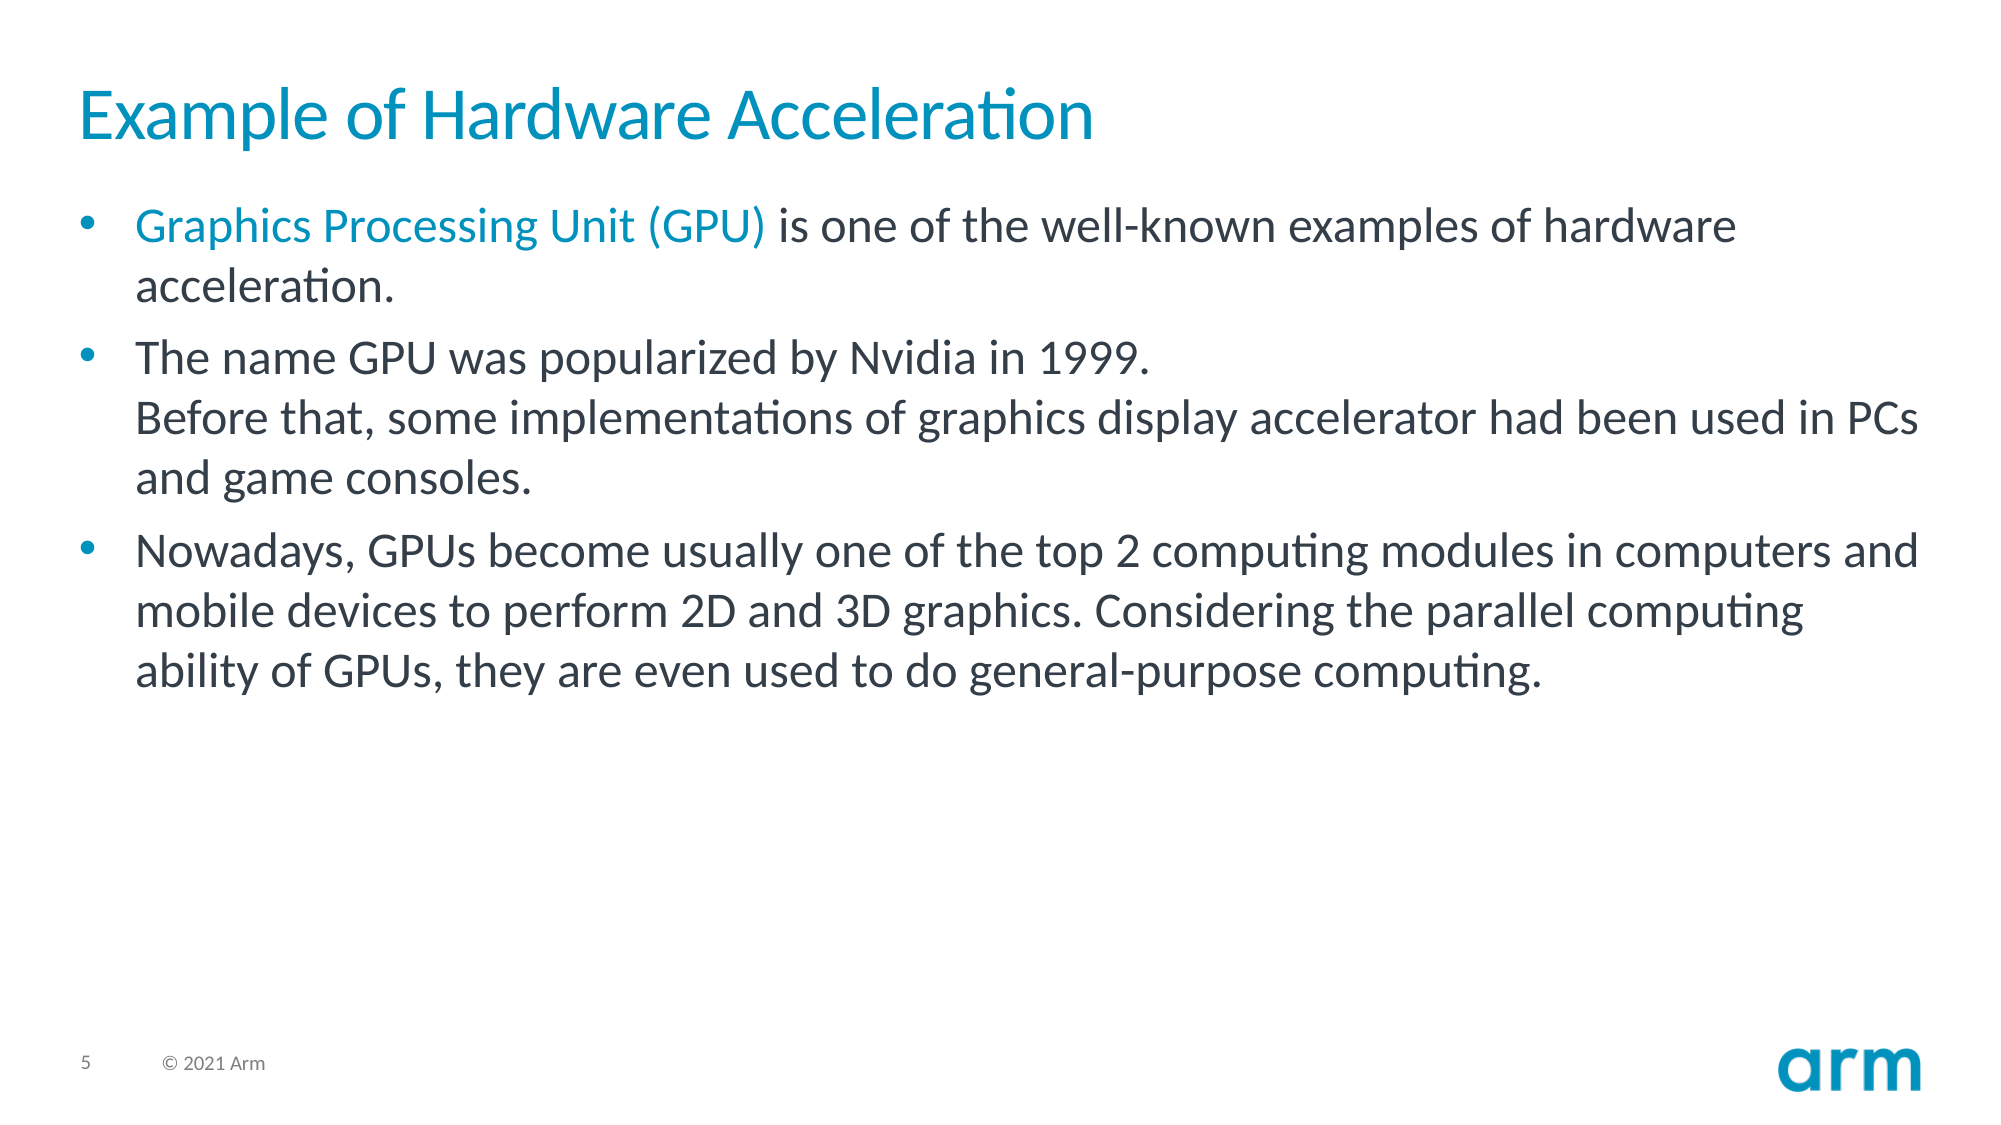

# Example of Hardware Acceleration
Graphics Processing Unit (GPU) is one of the well-known examples of hardware acceleration.
The name GPU was popularized by Nvidia in 1999.
Before that, some implementations of graphics display accelerator had been used in PCs and game consoles.
Nowadays, GPUs become usually one of the top 2 computing modules in computers and mobile devices to perform 2D and 3D graphics. Considering the parallel computing ability of GPUs, they are even used to do general-purpose computing.